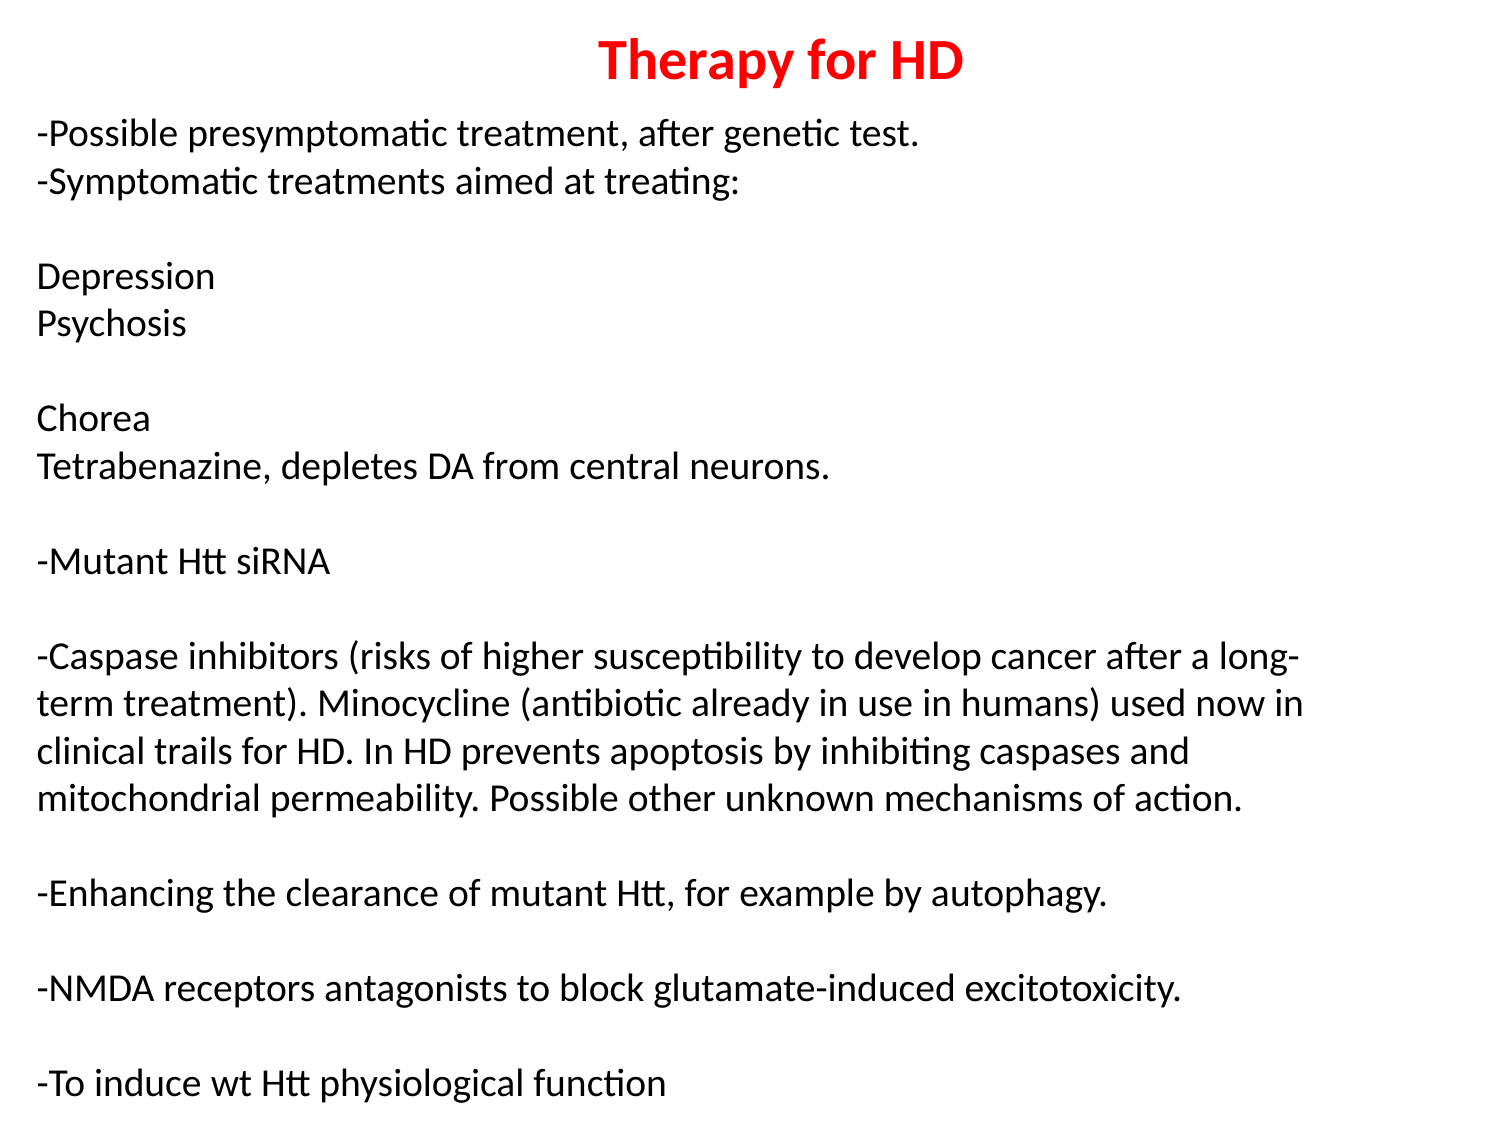

Therapy for HD
-Possible presymptomatic treatment, after genetic test.
-Symptomatic treatments aimed at treating:

Depression
Psychosis

Chorea
Tetrabenazine, depletes DA from central neurons.

-Mutant Htt siRNA

-Caspase inhibitors (risks of higher susceptibility to develop cancer after a long-term treatment). Minocycline (antibiotic already in use in humans) used now in clinical trails for HD. In HD prevents apoptosis by inhibiting caspases and mitochondrial permeability. Possible other unknown mechanisms of action.

-Enhancing the clearance of mutant Htt, for example by autophagy.

-NMDA receptors antagonists to block glutamate-induced excitotoxicity.

-To induce wt Htt physiological function